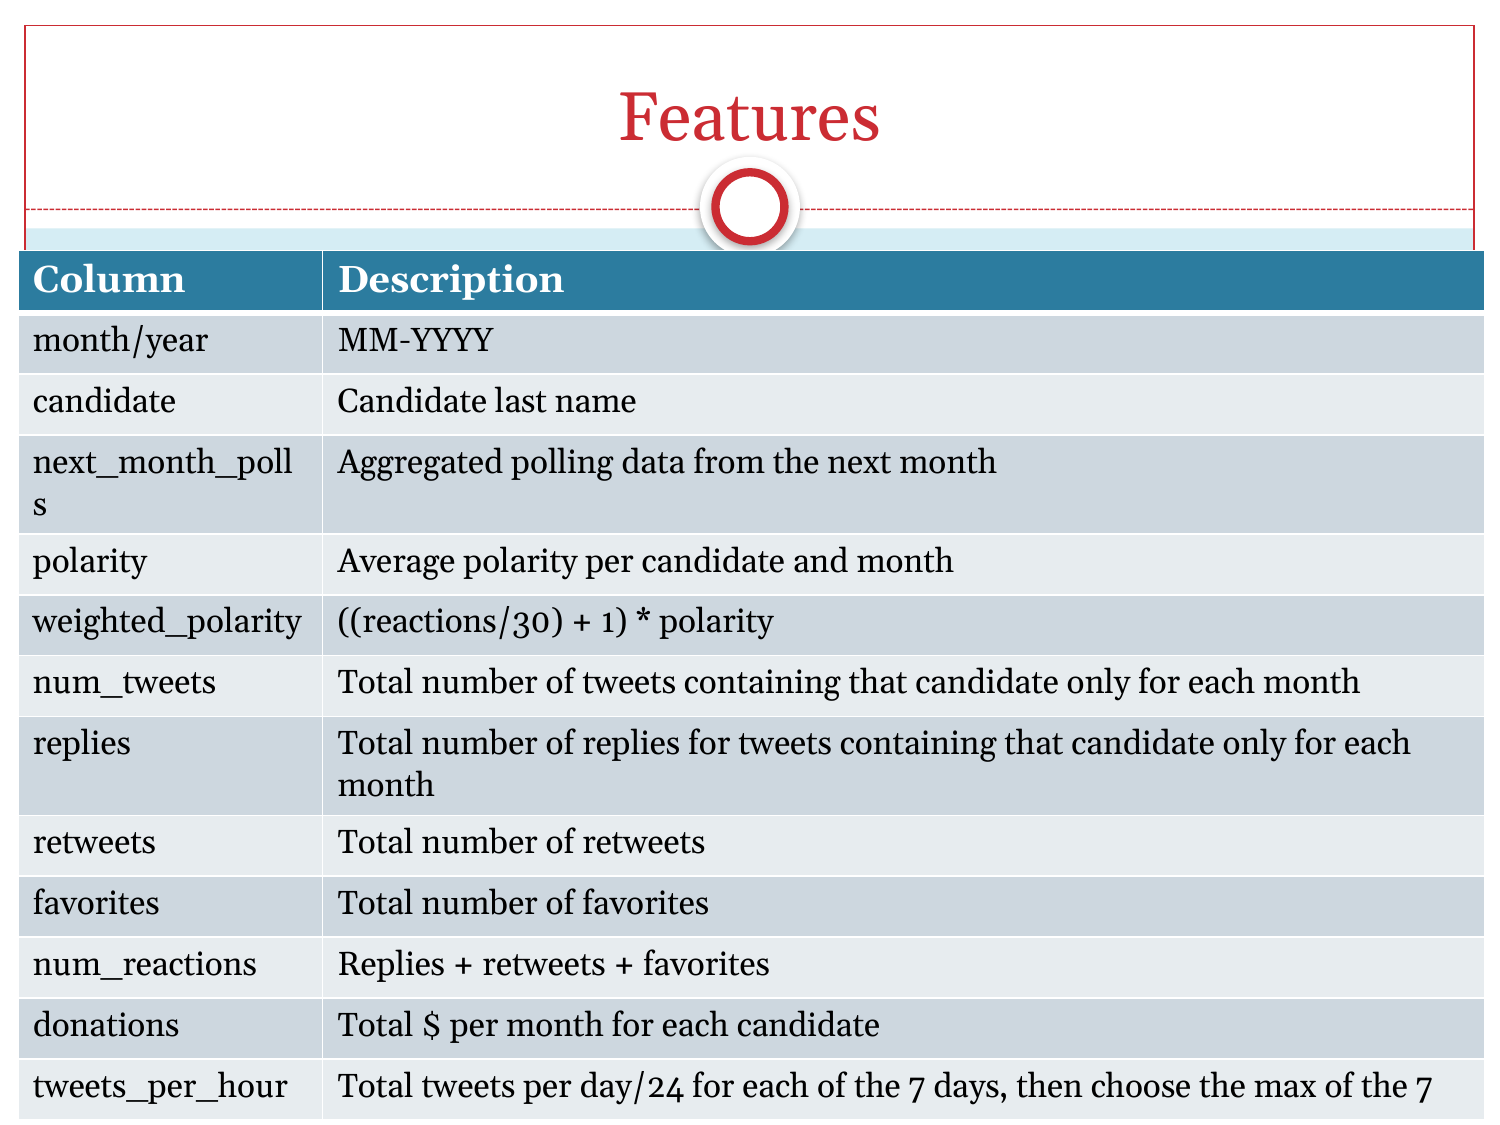

# Features
| Column | Description |
| --- | --- |
| month/year | MM-YYYY |
| candidate | Candidate last name |
| next\_month\_polls | Aggregated polling data from the next month |
| polarity | Average polarity per candidate and month |
| weighted\_polarity | ((reactions/30) + 1) \* polarity |
| num\_tweets | Total number of tweets containing that candidate only for each month |
| replies | Total number of replies for tweets containing that candidate only for each month |
| retweets | Total number of retweets |
| favorites | Total number of favorites |
| num\_reactions | Replies + retweets + favorites |
| donations | Total $ per month for each candidate |
| tweets\_per\_hour | Total tweets per day/24 for each of the 7 days, then choose the max of the 7 |